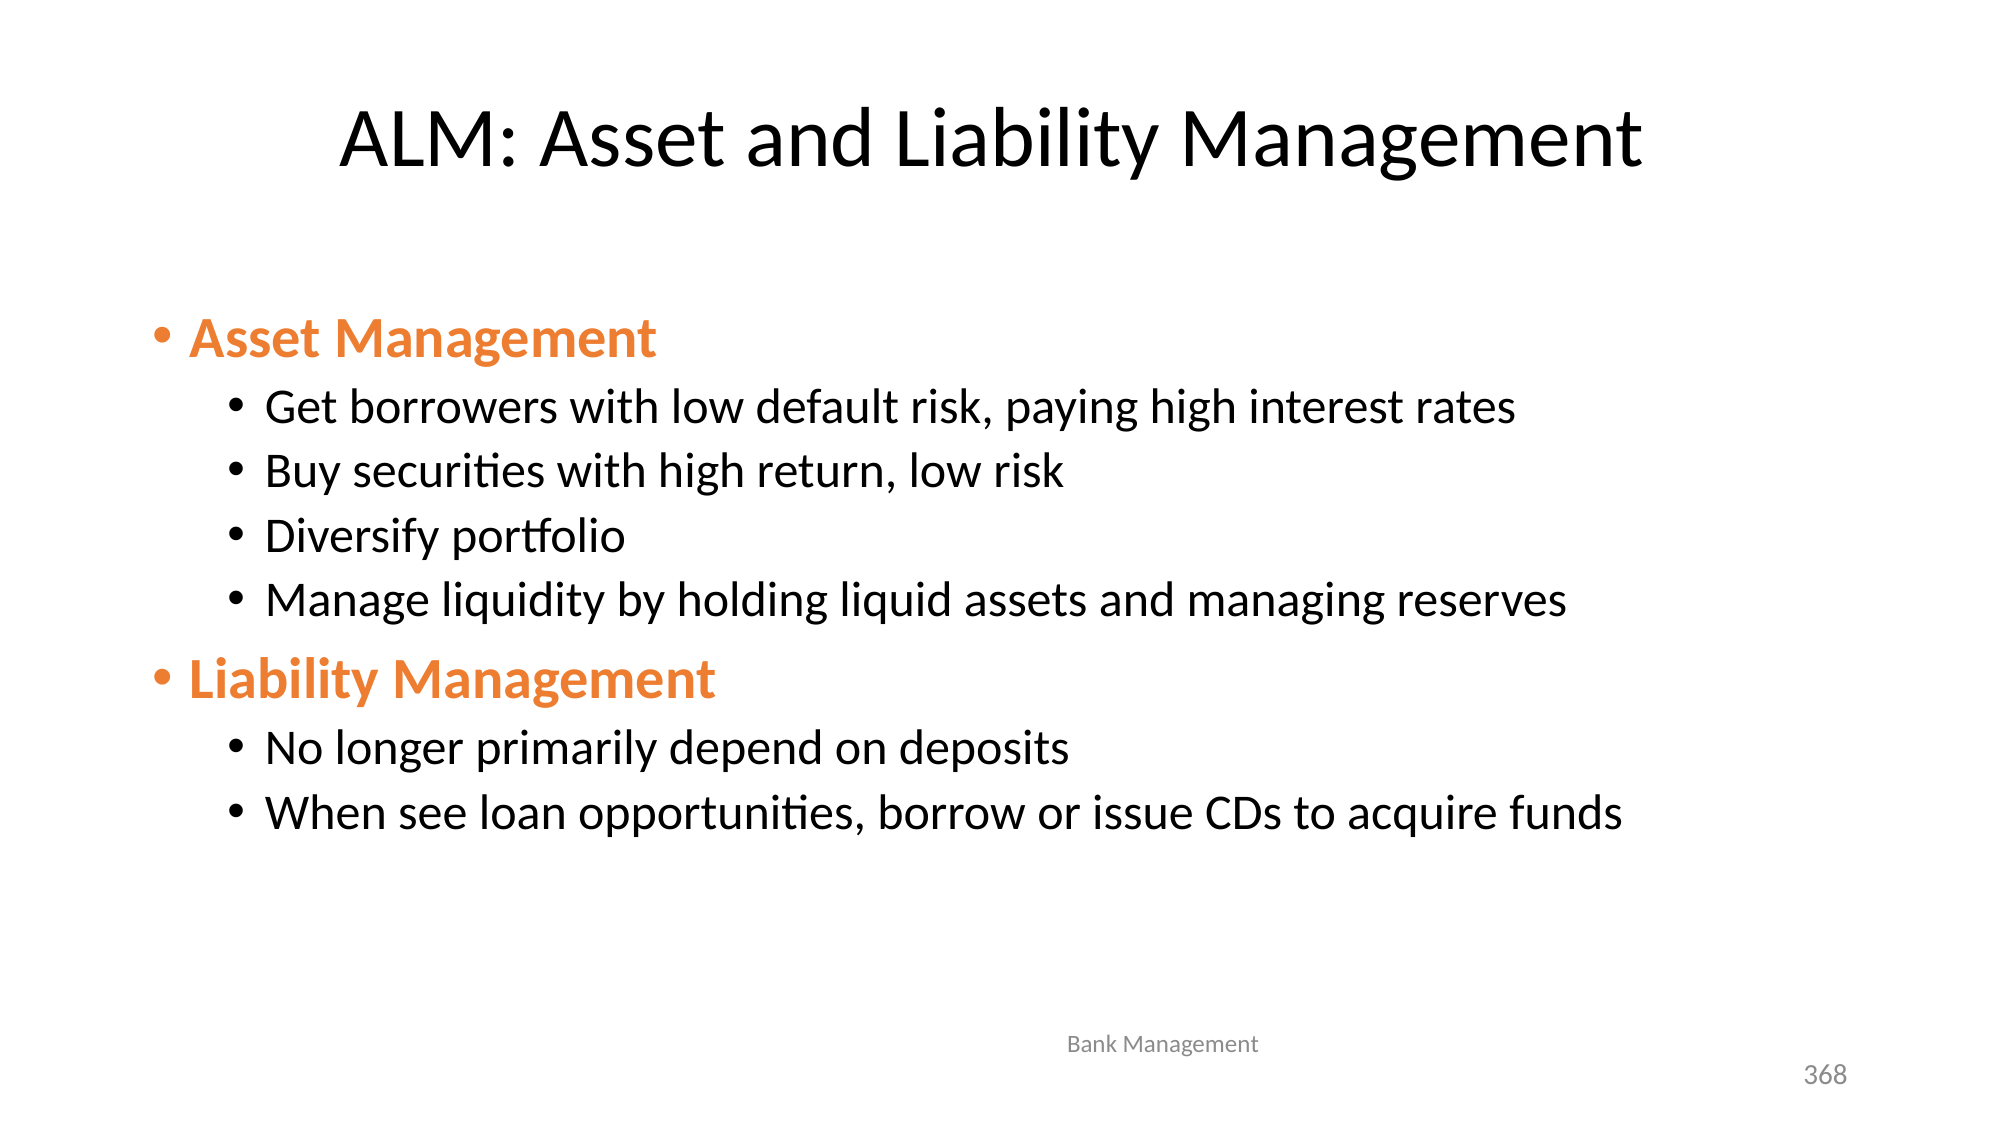

# ALM: Asset and Liability Management
Asset Management
Get borrowers with low default risk, paying high interest rates
Buy securities with high return, low risk
Diversify portfolio
Manage liquidity by holding liquid assets and managing reserves
Liability Management
No longer primarily depend on deposits
When see loan opportunities, borrow or issue CDs to acquire funds
Bank Management
368